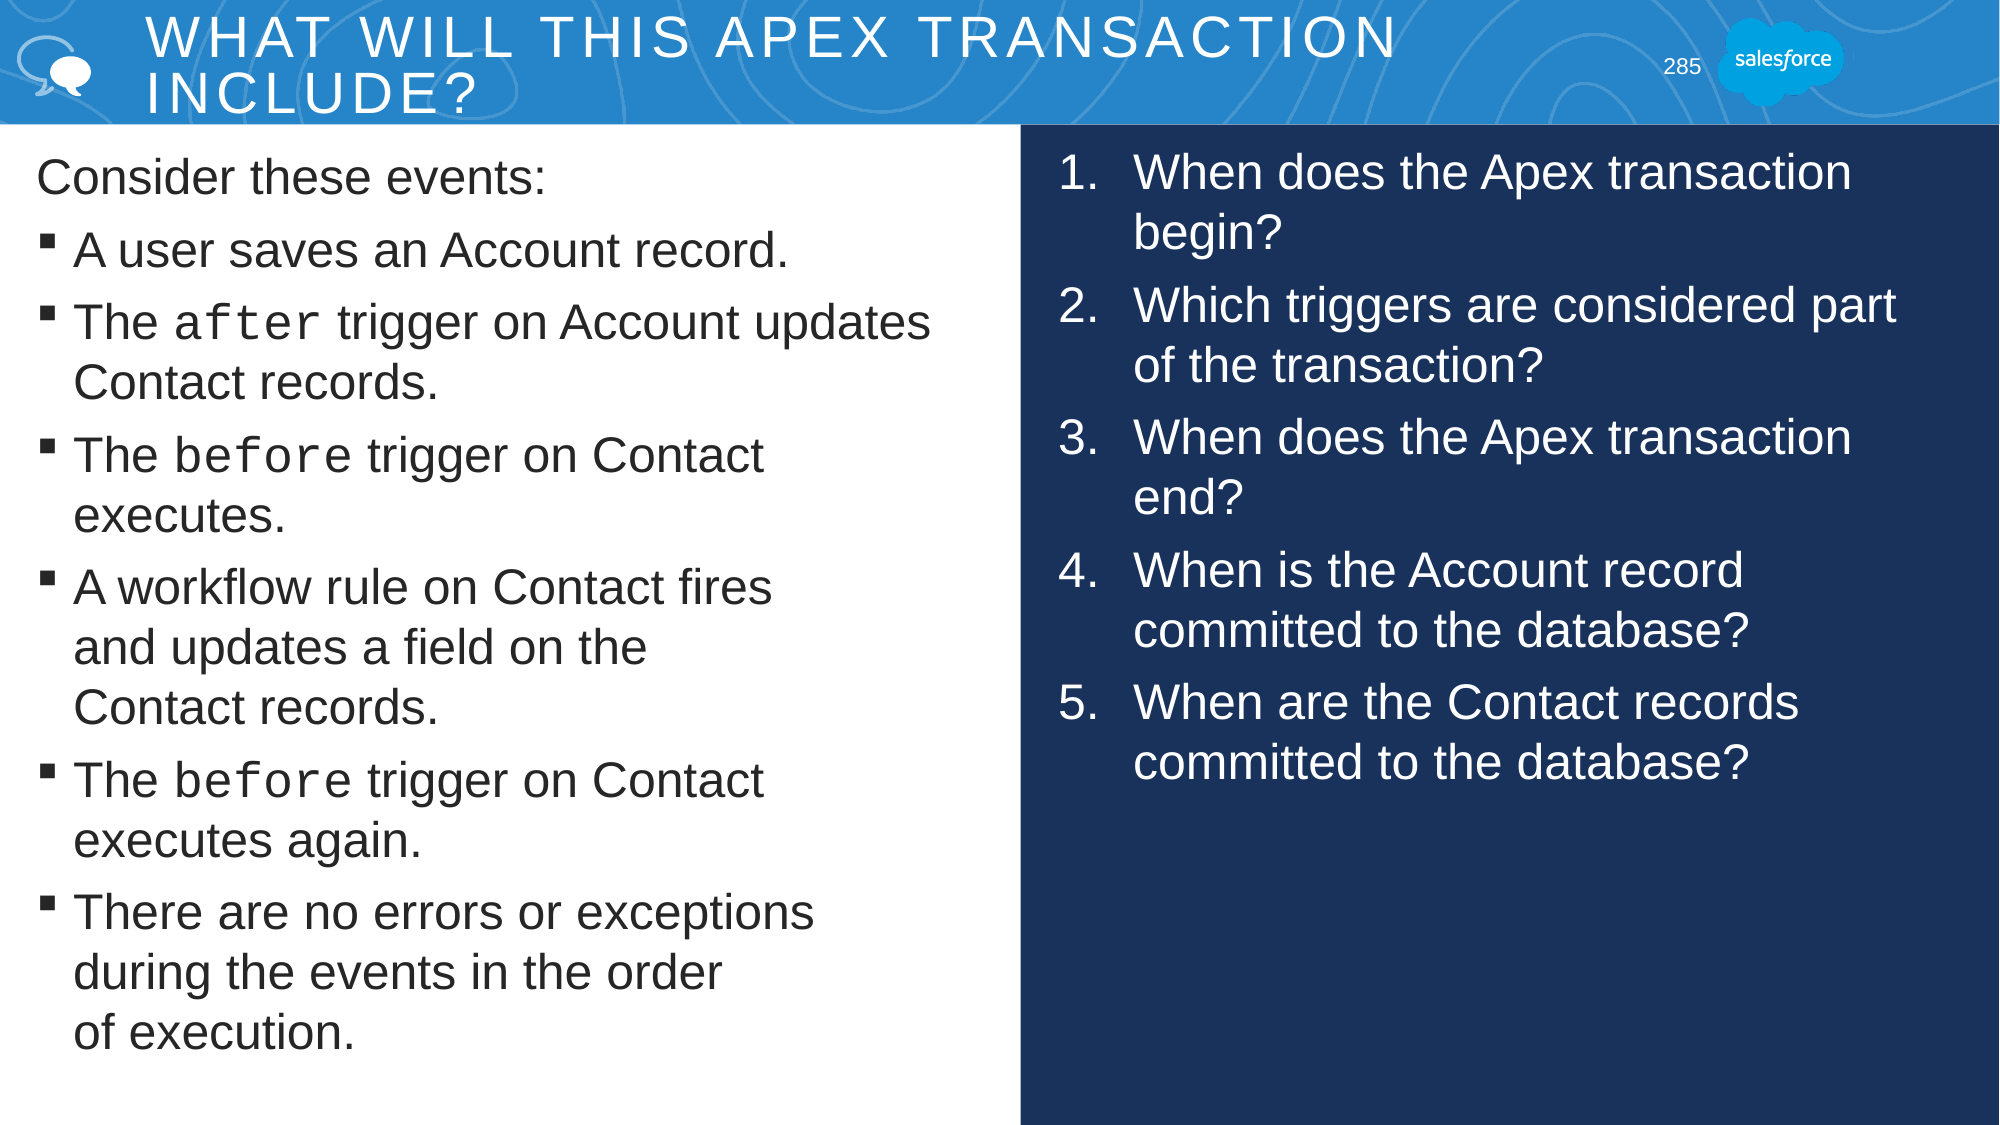

# What Will This Apex Transaction Include?
285
When does the Apex transaction begin?
Which triggers are considered part
of the transaction?
When does the Apex transaction end?
When is the Account record committed to the database?
When are the Contact records committed to the database?
Consider these events:
A user saves an Account record.
The after trigger on Account updates Contact records.
The before trigger on Contact executes.
A workflow rule on Contact fires
and updates a field on the
Contact records.
The before trigger on Contact executes again.
There are no errors or exceptions during the events in the order
of execution.